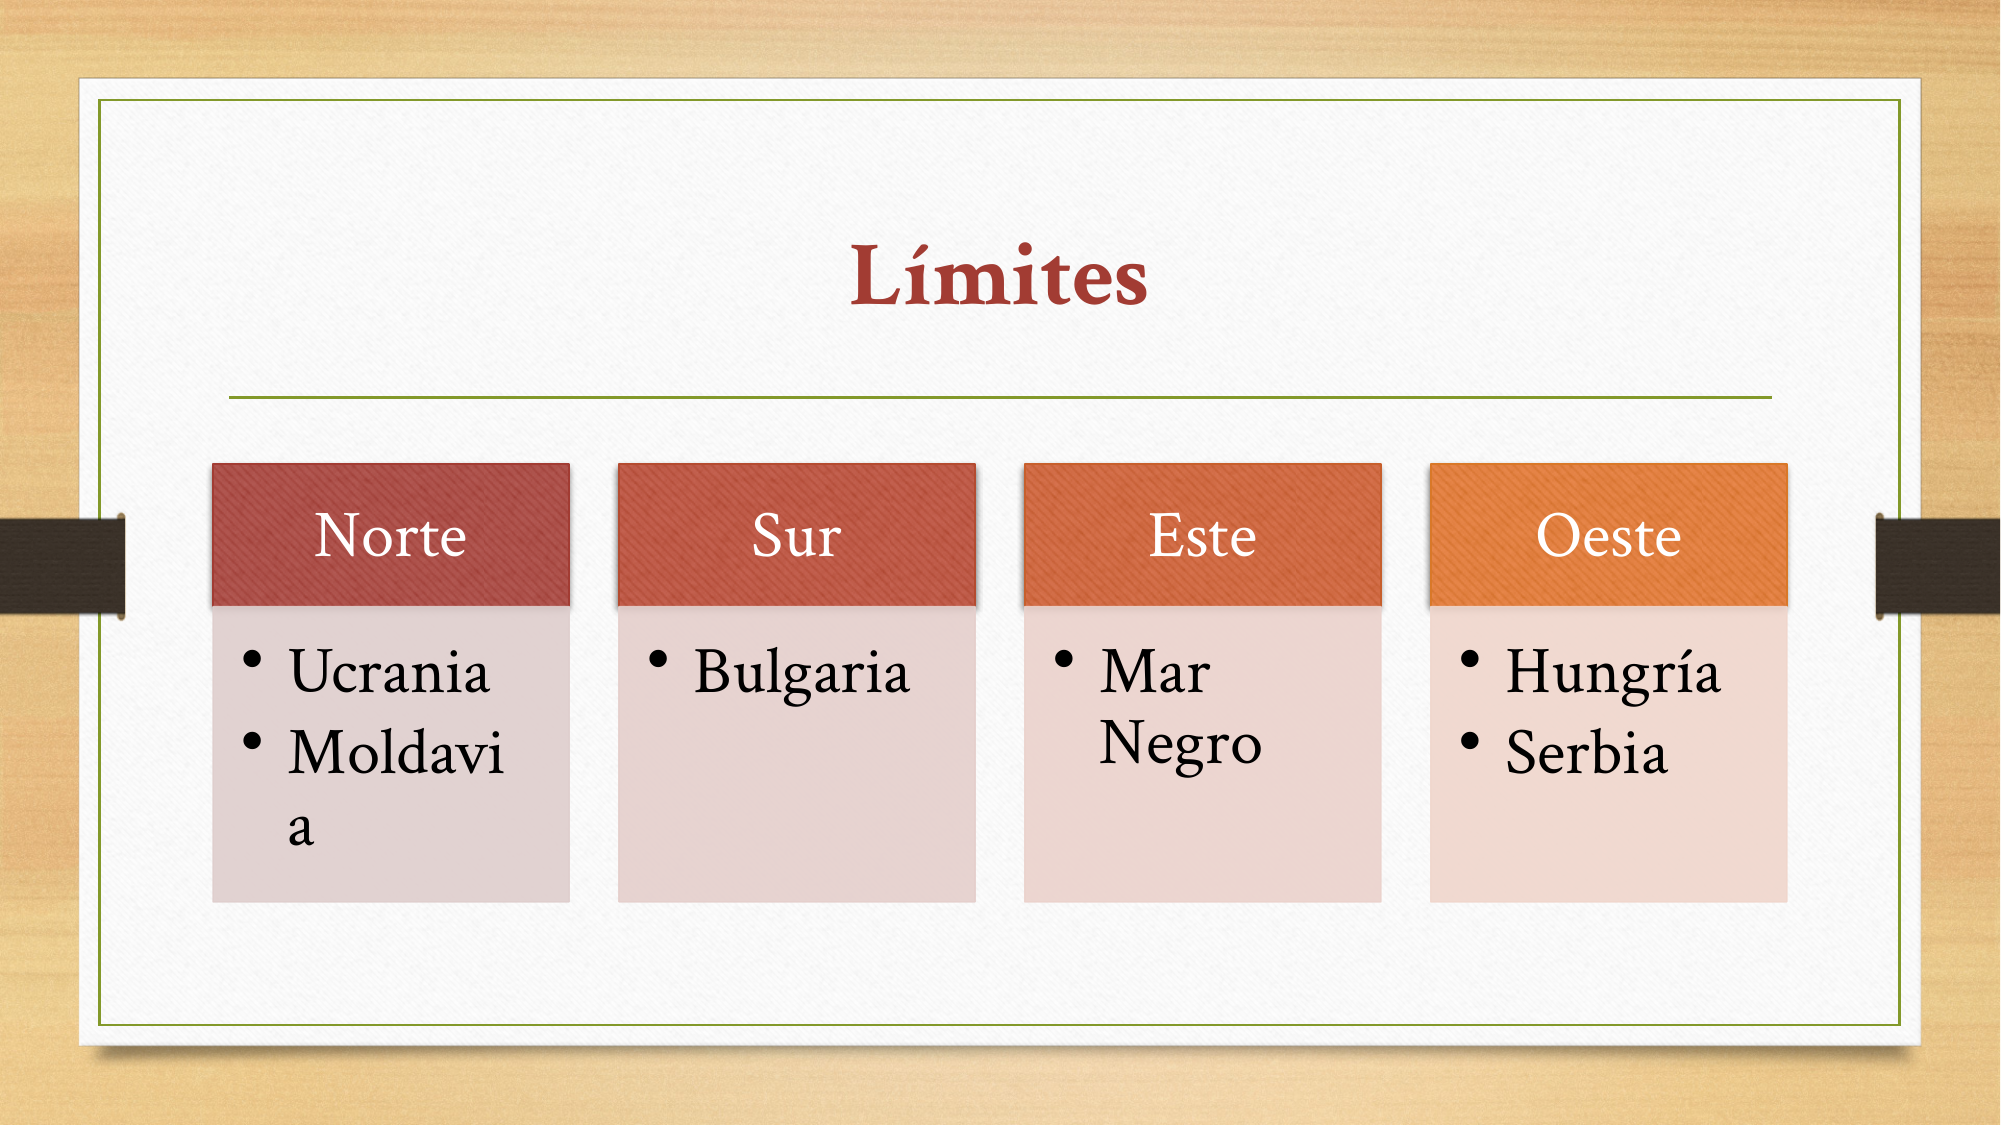

# Límites
Norte
Ucrania
Moldavia
Sur
Bulgaria
Este
Mar Negro
Oeste
Hungría
Serbia